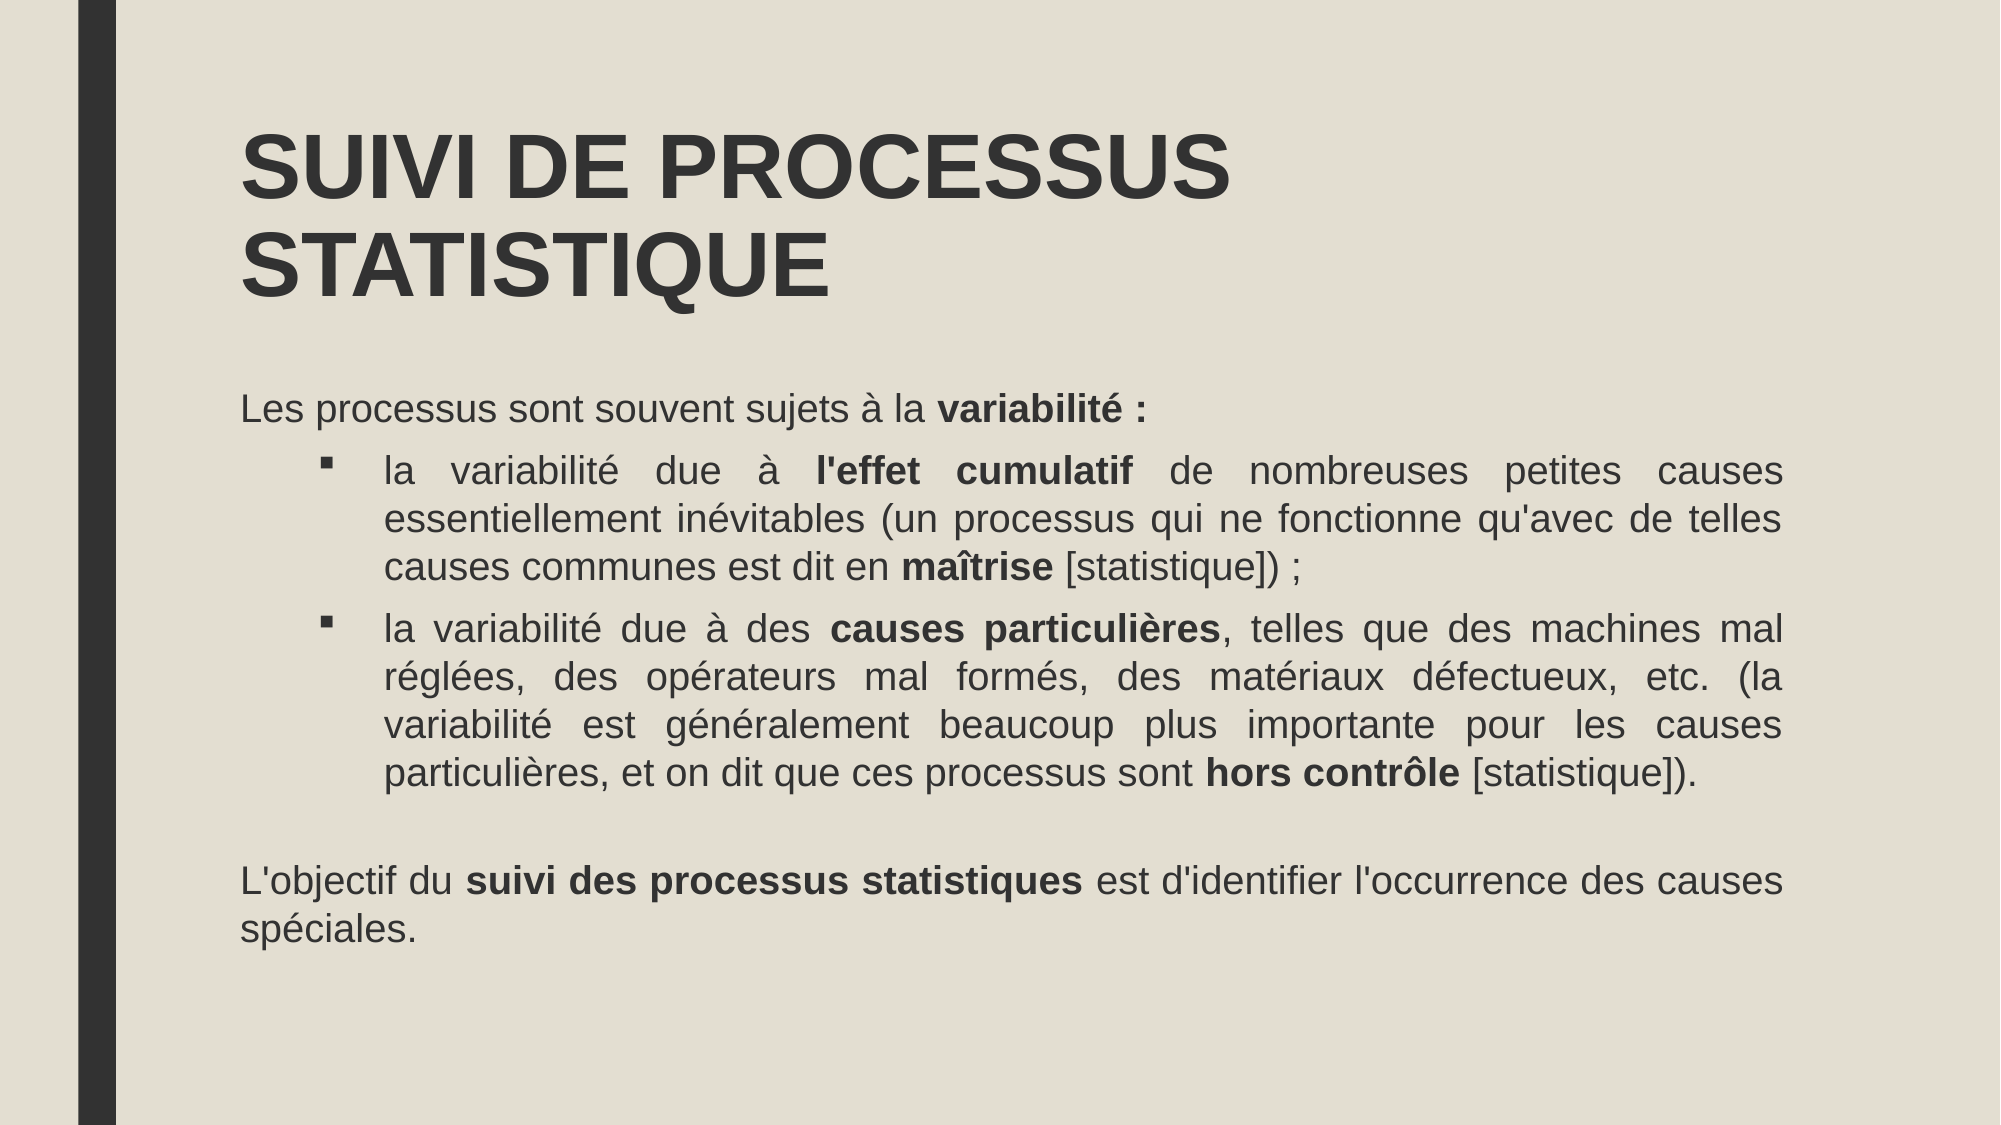

# SUIVI DE PROCESSUS STATISTIQUE
Les processus sont souvent sujets à la variabilité :
la variabilité due à l'effet cumulatif de nombreuses petites causes essentiellement inévitables (un processus qui ne fonctionne qu'avec de telles causes communes est dit en maîtrise [statistique]) ;
la variabilité due à des causes particulières, telles que des machines mal réglées, des opérateurs mal formés, des matériaux défectueux, etc. (la variabilité est généralement beaucoup plus importante pour les causes particulières, et on dit que ces processus sont hors contrôle [statistique]).

L'objectif du suivi des processus statistiques est d'identifier l'occurrence des causes spéciales.